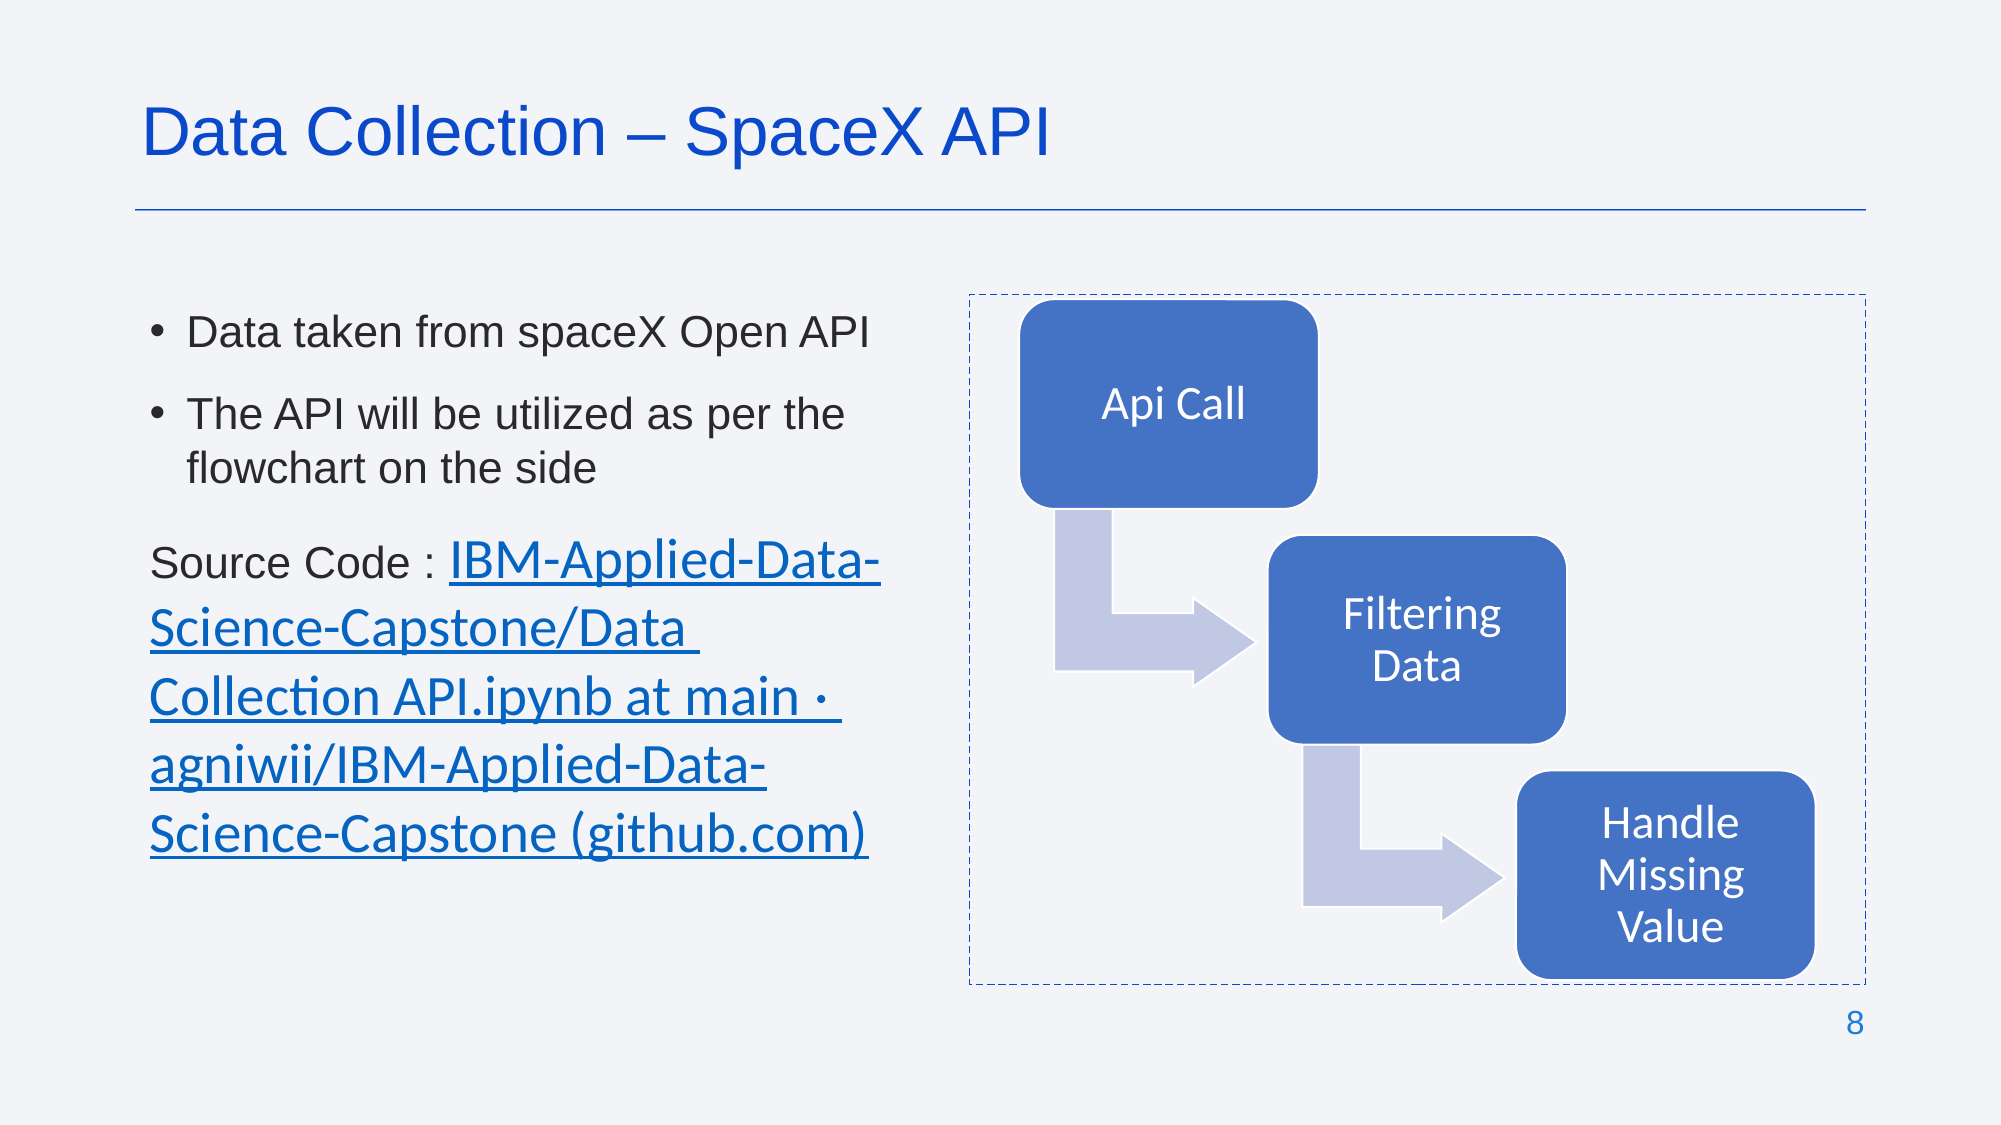

Data Collection – SpaceX API

Data taken from spaceX Open API
The API will be utilized as per the flowchart on the side
Source Code : IBM-Applied-Data-Science-Capstone/Data Collection API.ipynb at main · agniwii/IBM-Applied-Data-Science-Capstone (github.com)

Api Call
Filtering Data
Handle Missing Value
8